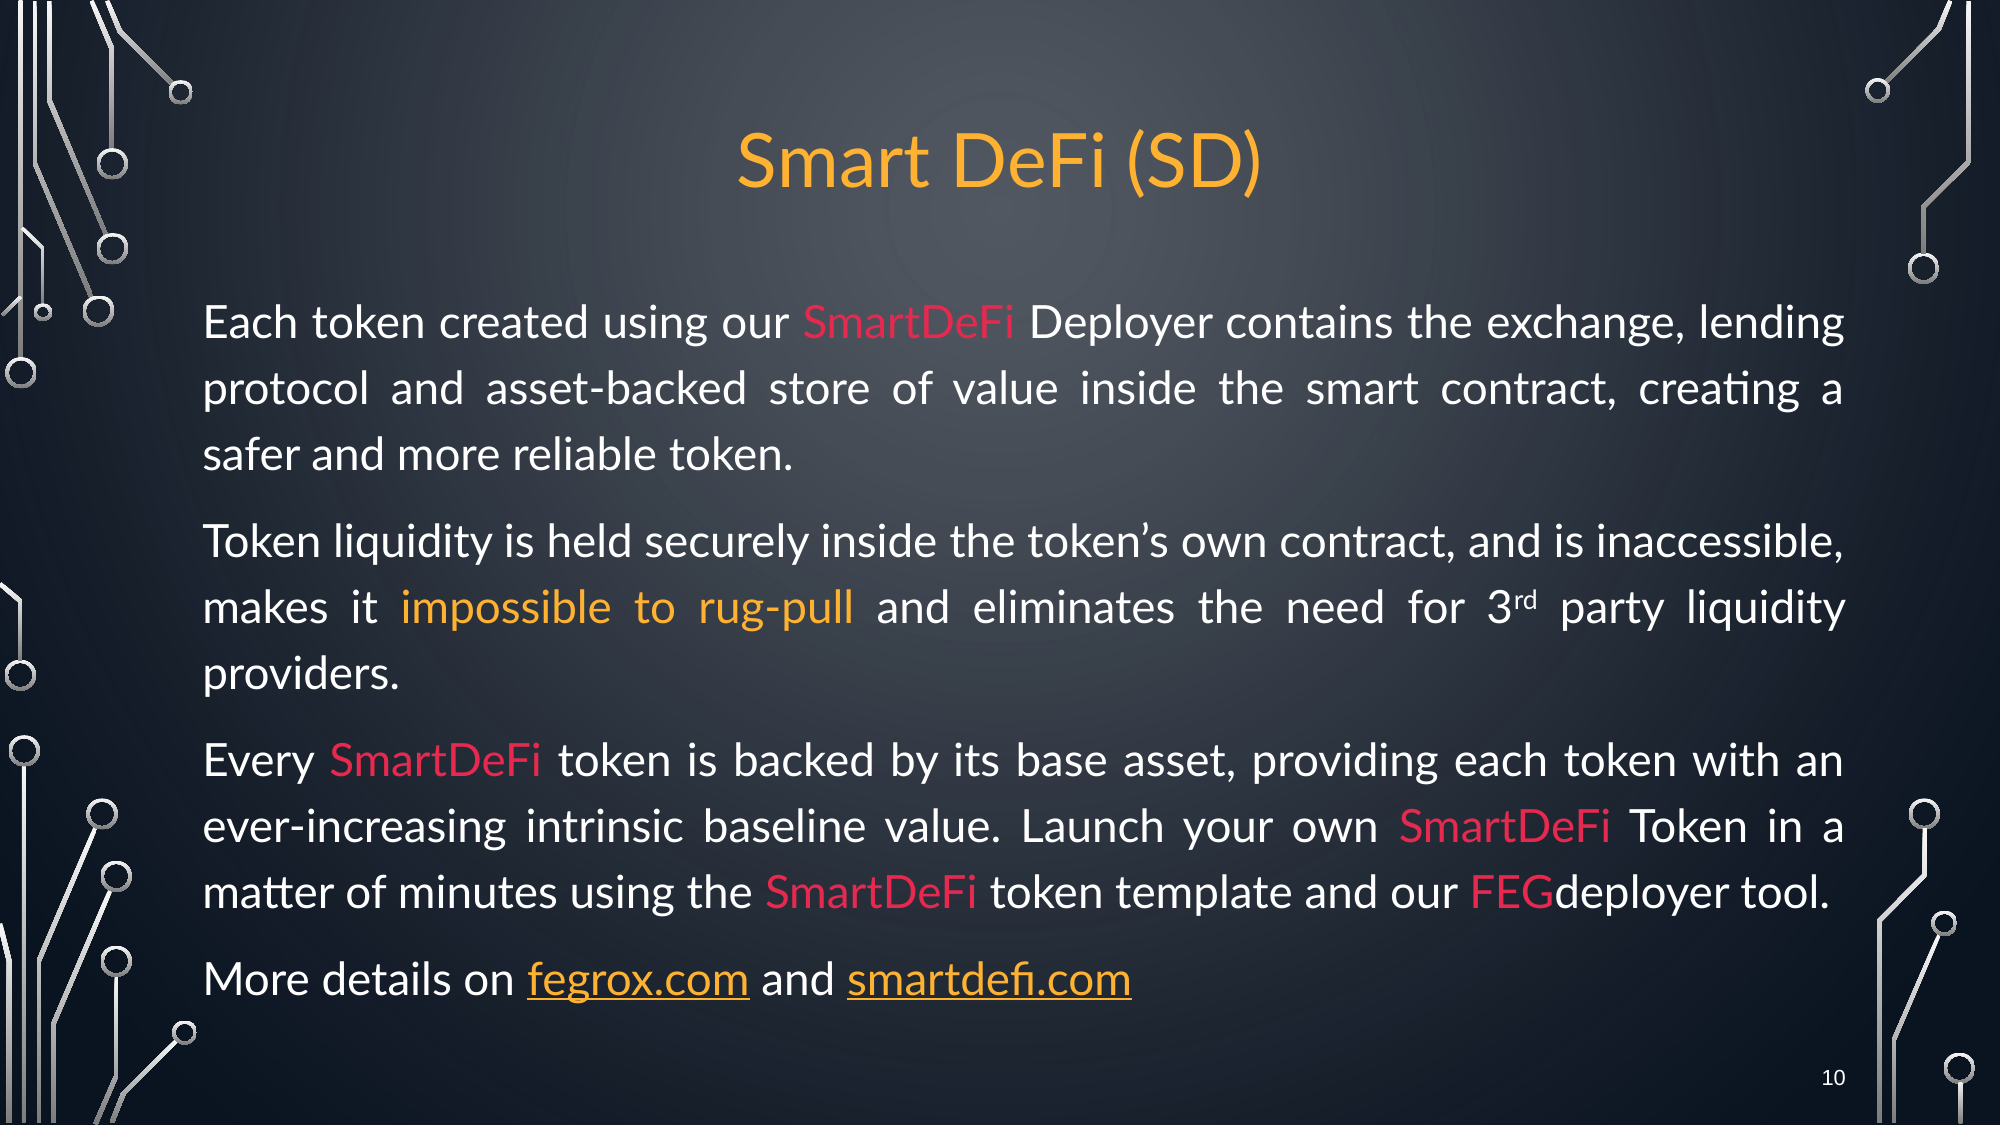

# Smart DeFi (SD)
Each token created using our SmartDeFi Deployer contains the exchange, lending protocol and asset-backed store of value inside the smart contract, creating a safer and more reliable token.
Token liquidity is held securely inside the token’s own contract, and is inaccessible, makes it impossible to rug-pull and eliminates the need for 3rd party liquidity providers.
Every SmartDeFi token is backed by its base asset, providing each token with an ever-increasing intrinsic baseline value. Launch your own SmartDeFi Token in a matter of minutes using the SmartDeFi token template and our FEGdeployer tool.
More details on fegrox.com and smartdefi.com
10